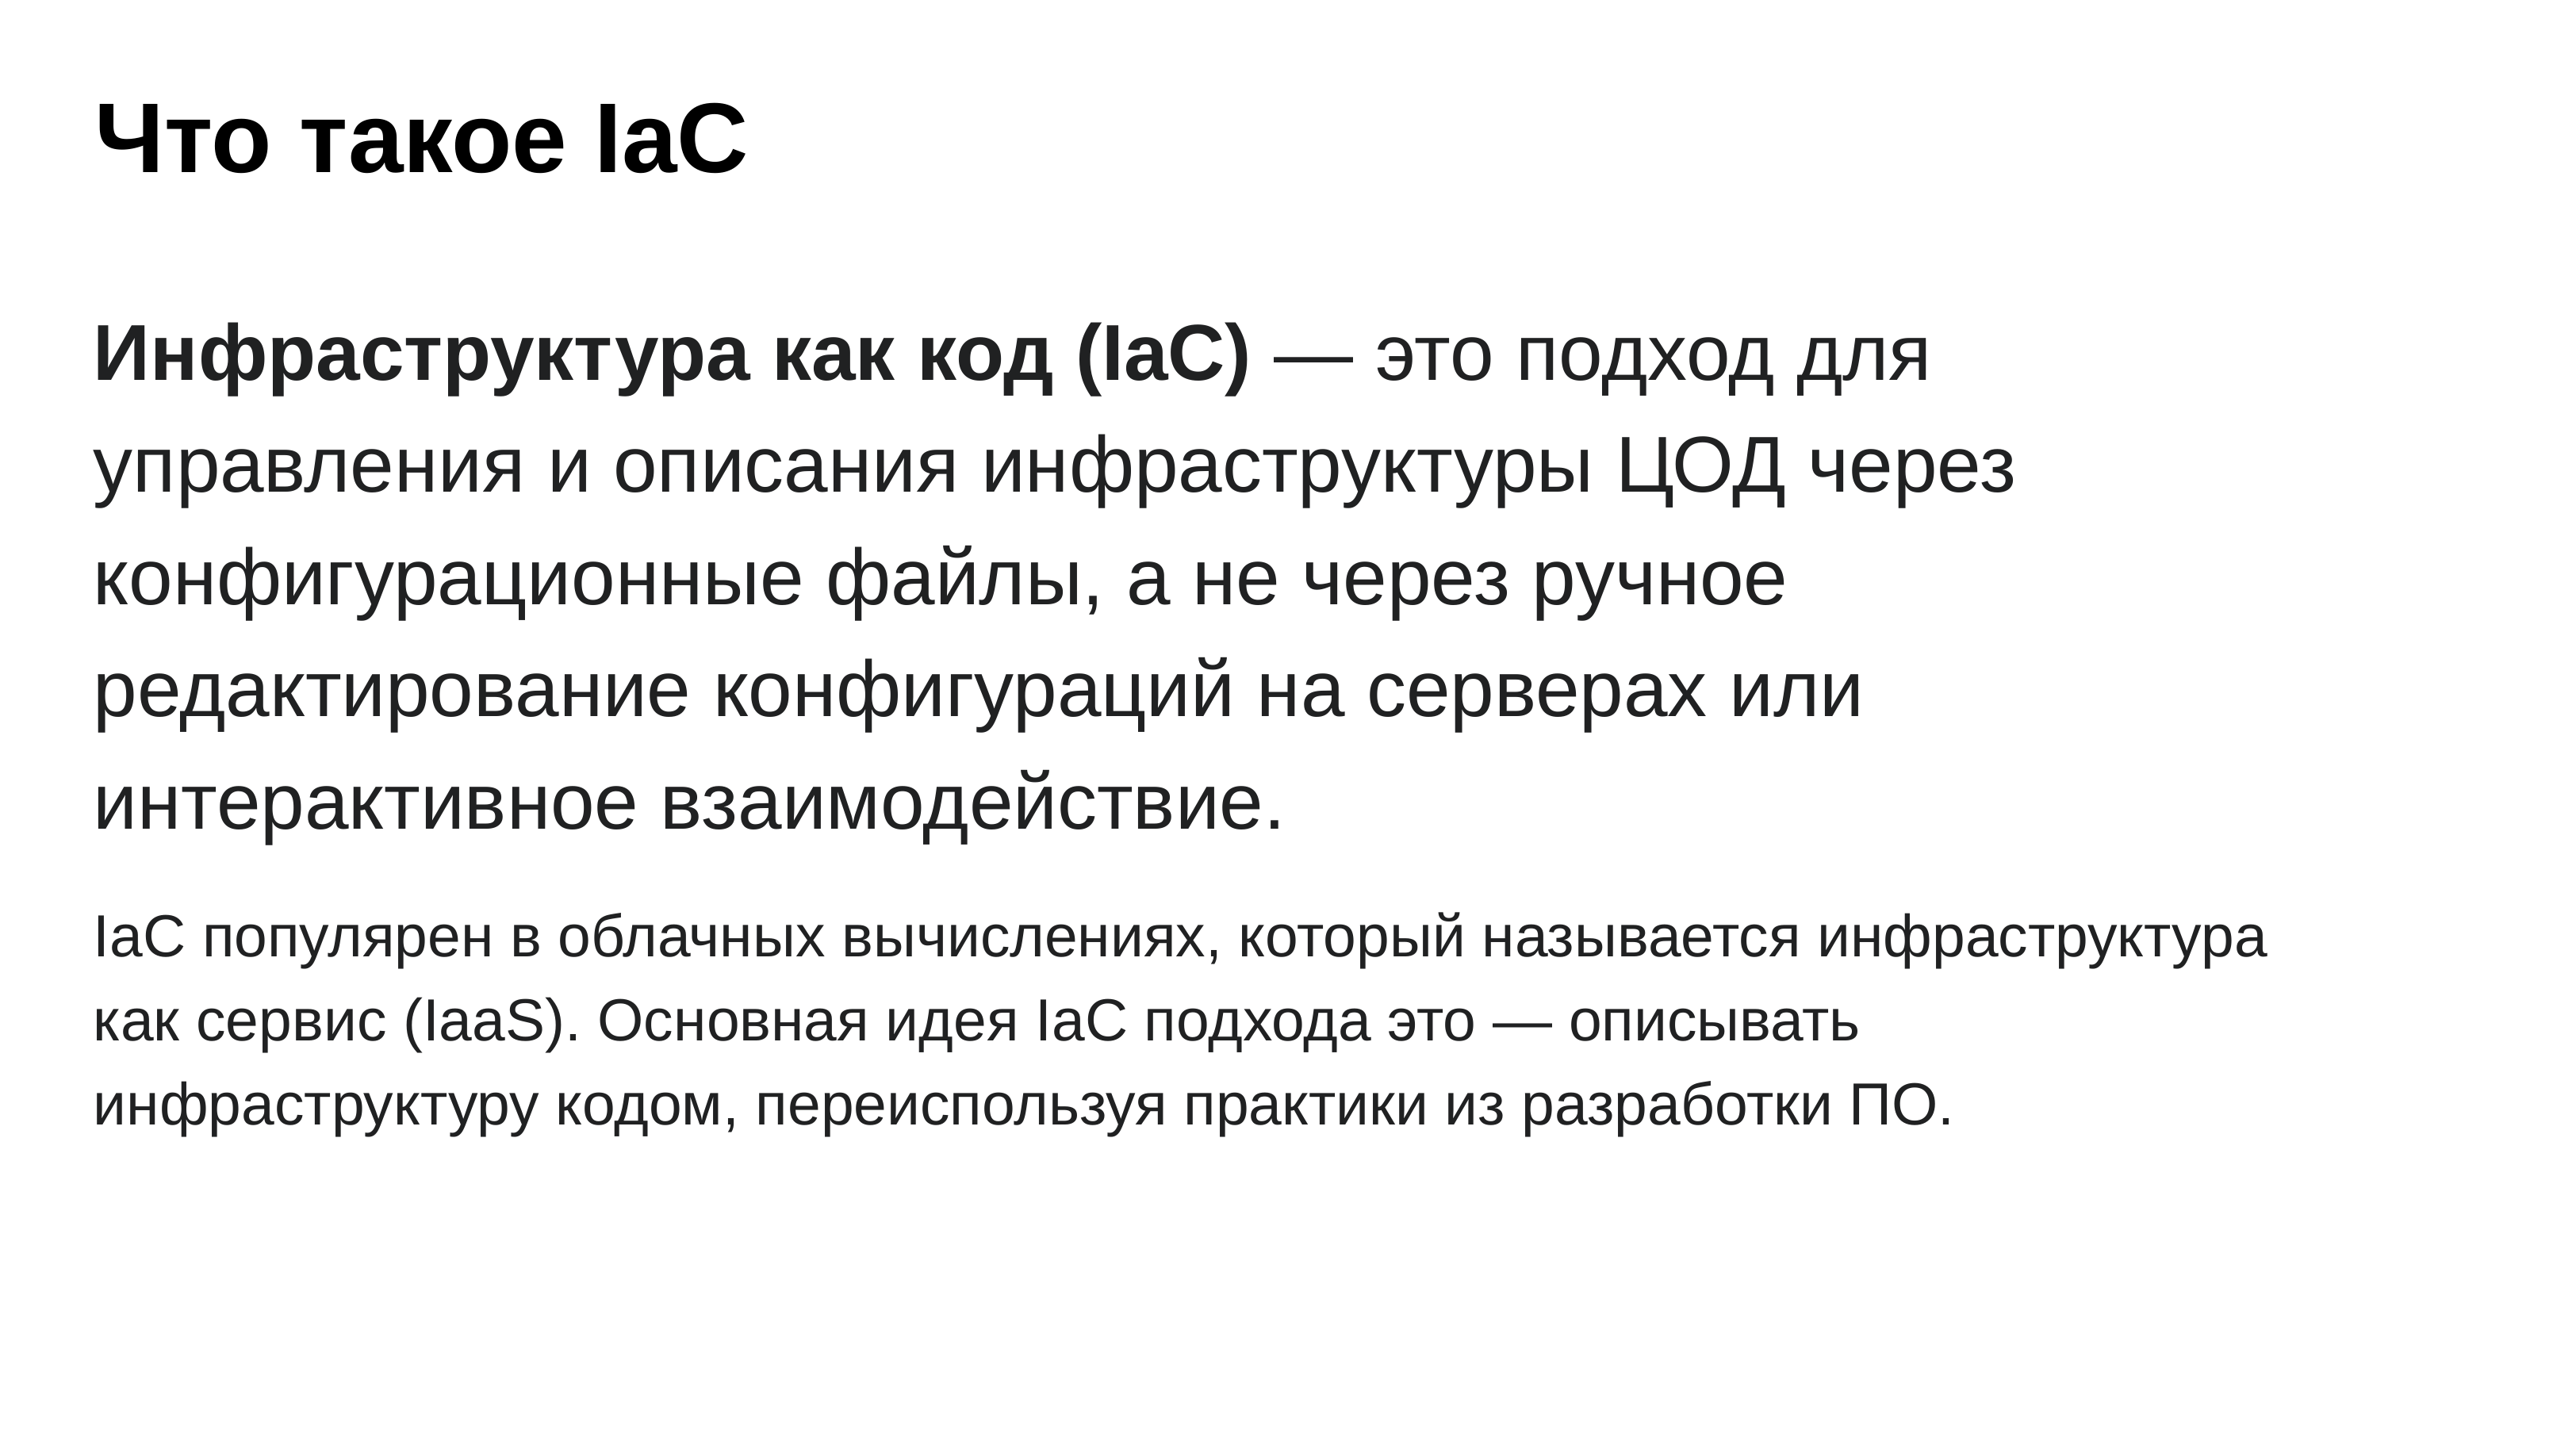

Что такое IaC
Инфраструктура как код (IaC) — это подход для управления и описания инфраструктуры ЦОД через конфигурационные файлы, а не через ручное редактирование конфигураций на серверах или интерактивное взаимодействие.
IaC популярен в облачных вычислениях, который называется инфраструктура как сервис (IaaS). Основная идея IaC подхода это — описывать инфраструктуру кодом, переиспользуя практики из разработки ПО.
5